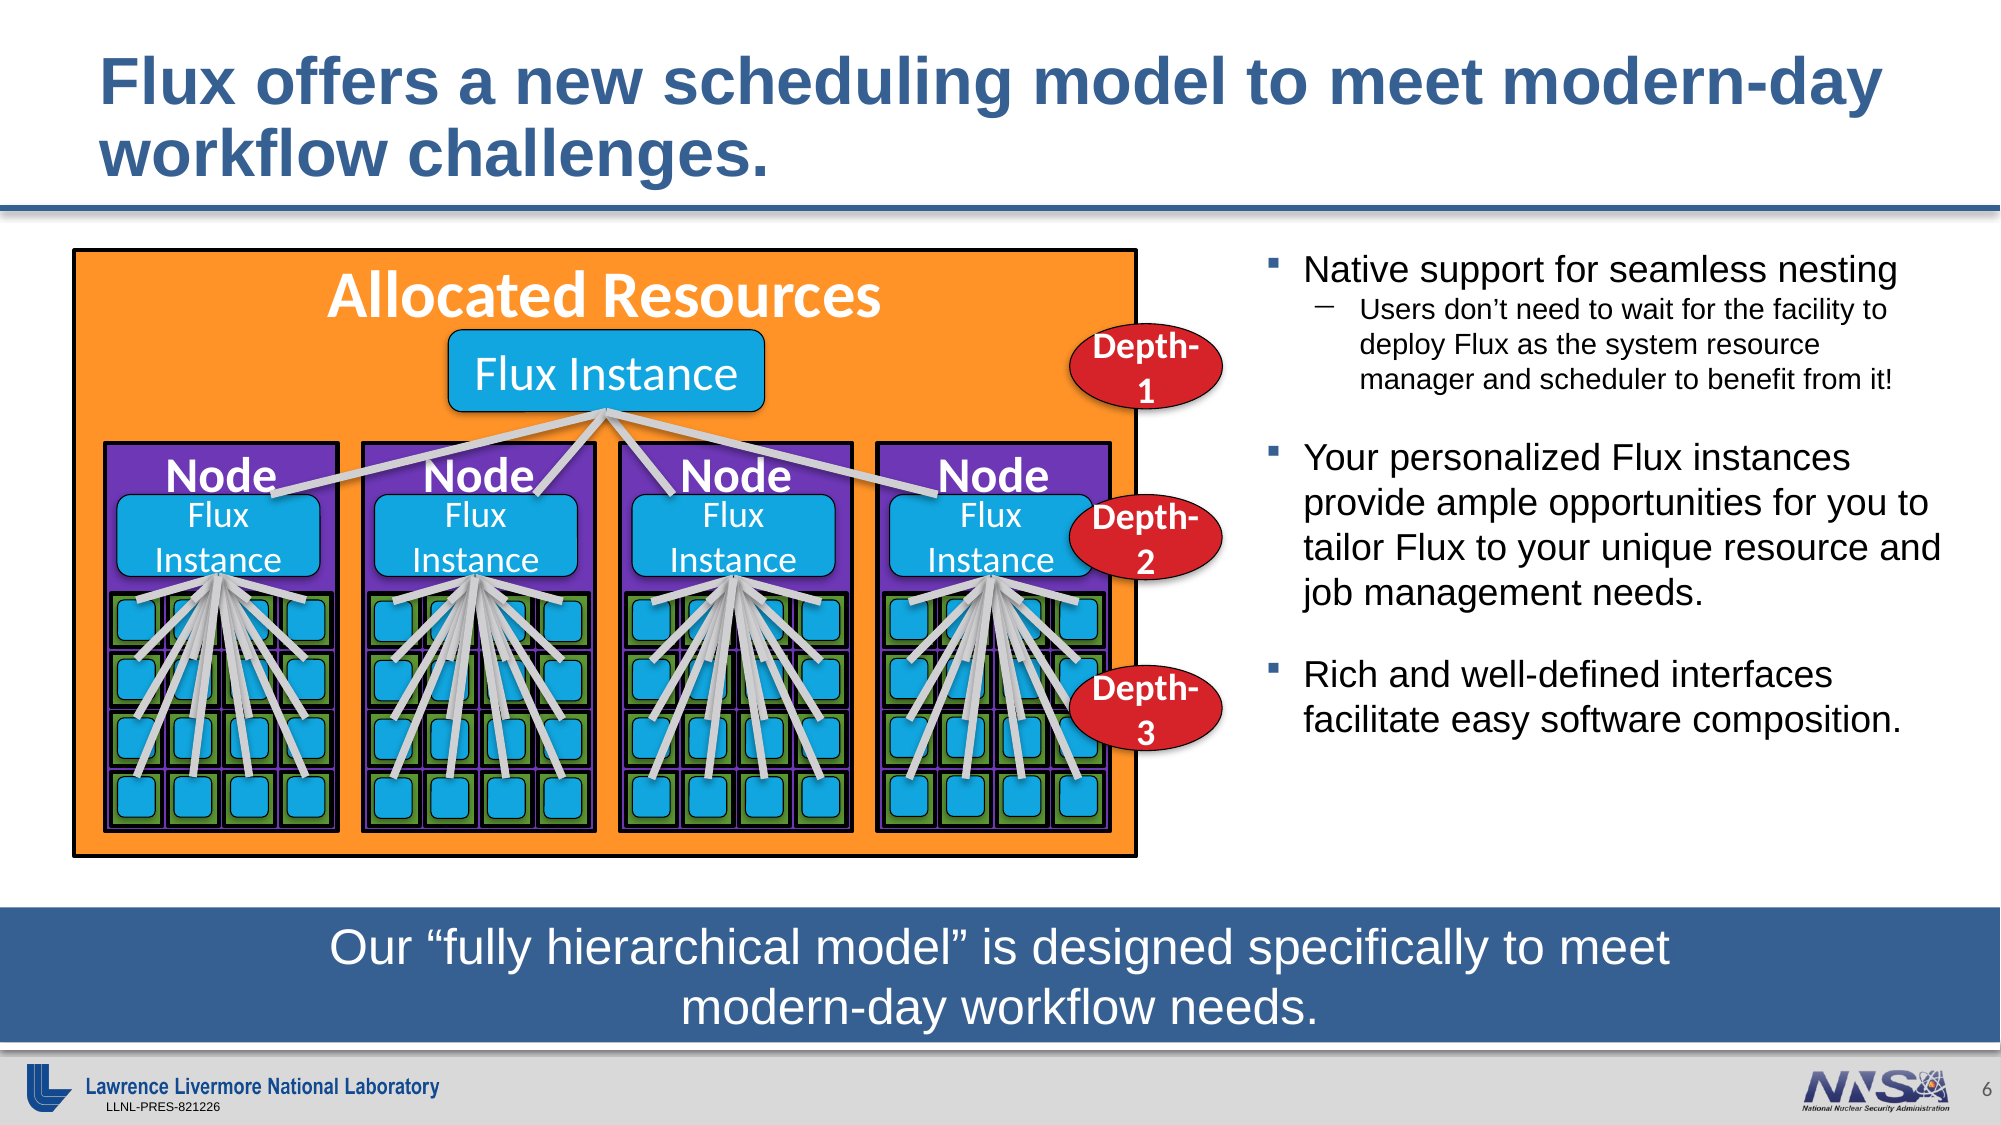

# Flux offers a new scheduling model to meet modern-day workflow challenges.
Native support for seamless nesting
Users don’t need to wait for the facility to deploy Flux as the system resource manager and scheduler to benefit from it!
Your personalized Flux instances provide ample opportunities for you to tailor Flux to your unique resource and job management needs.
Rich and well-defined interfaces facilitate easy software composition.
Allocated Resources
Depth-1
Flux Instance
Node
Node
Node
Node
Depth-2
Flux Instance
Flux Instance
Flux Instance
Flux Instance
C
C
C
C
C
C
C
C
C
C
C
C
C
C
C
C
C
C
C
C
C
C
C
C
C
C
C
C
C
C
C
C
C
C
C
C
C
C
C
C
C
C
C
C
C
C
C
C
C
C
C
C
C
C
C
C
C
C
C
C
C
C
C
C

Depth-3
Our “fully hierarchical model” is designed specifically to meet
modern-day workflow needs.